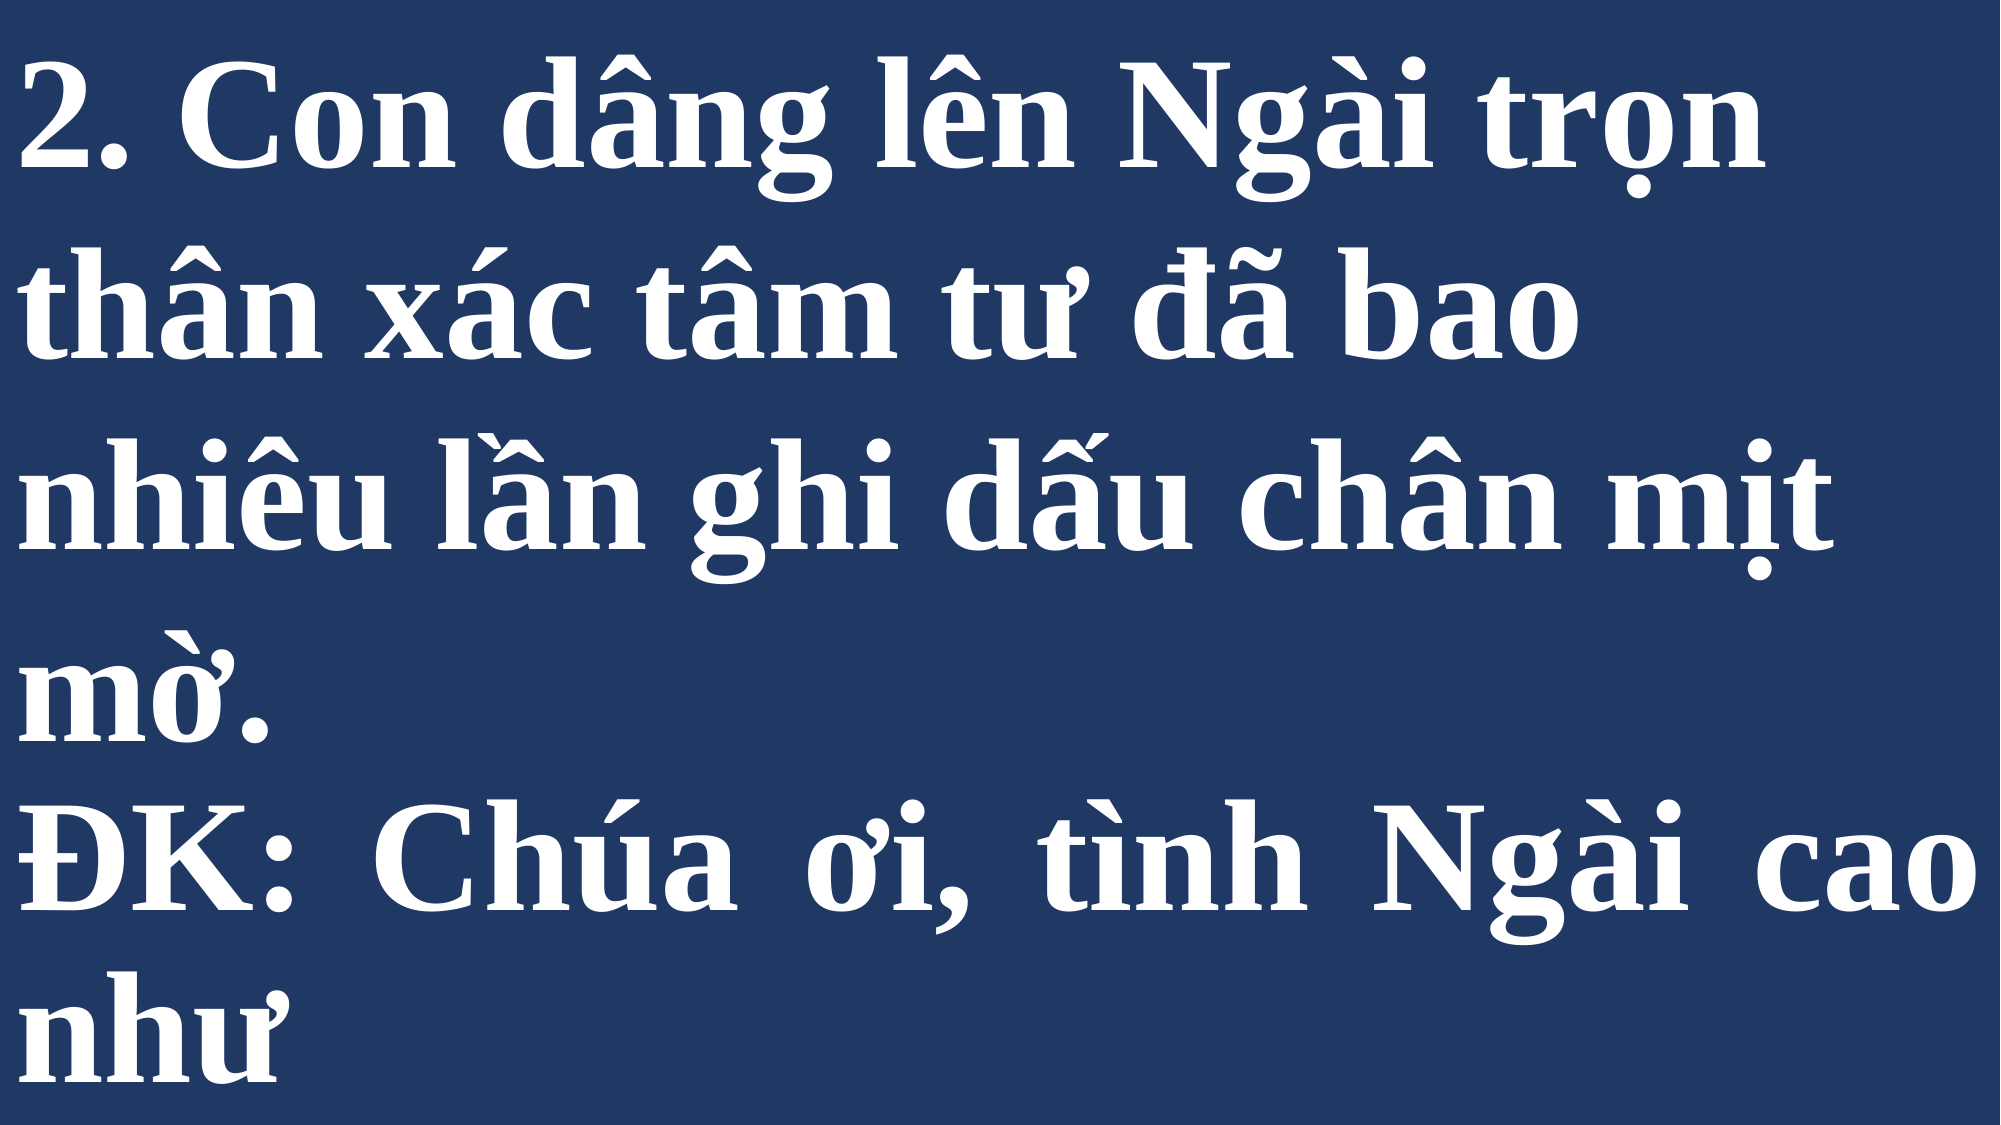

# 2. Con dâng lên Ngài trọn thân xác tâm tư đã bao nhiêu lần ghi dấu chân mịt mờ.
ĐK: Chúa ơi, tình Ngài cao như